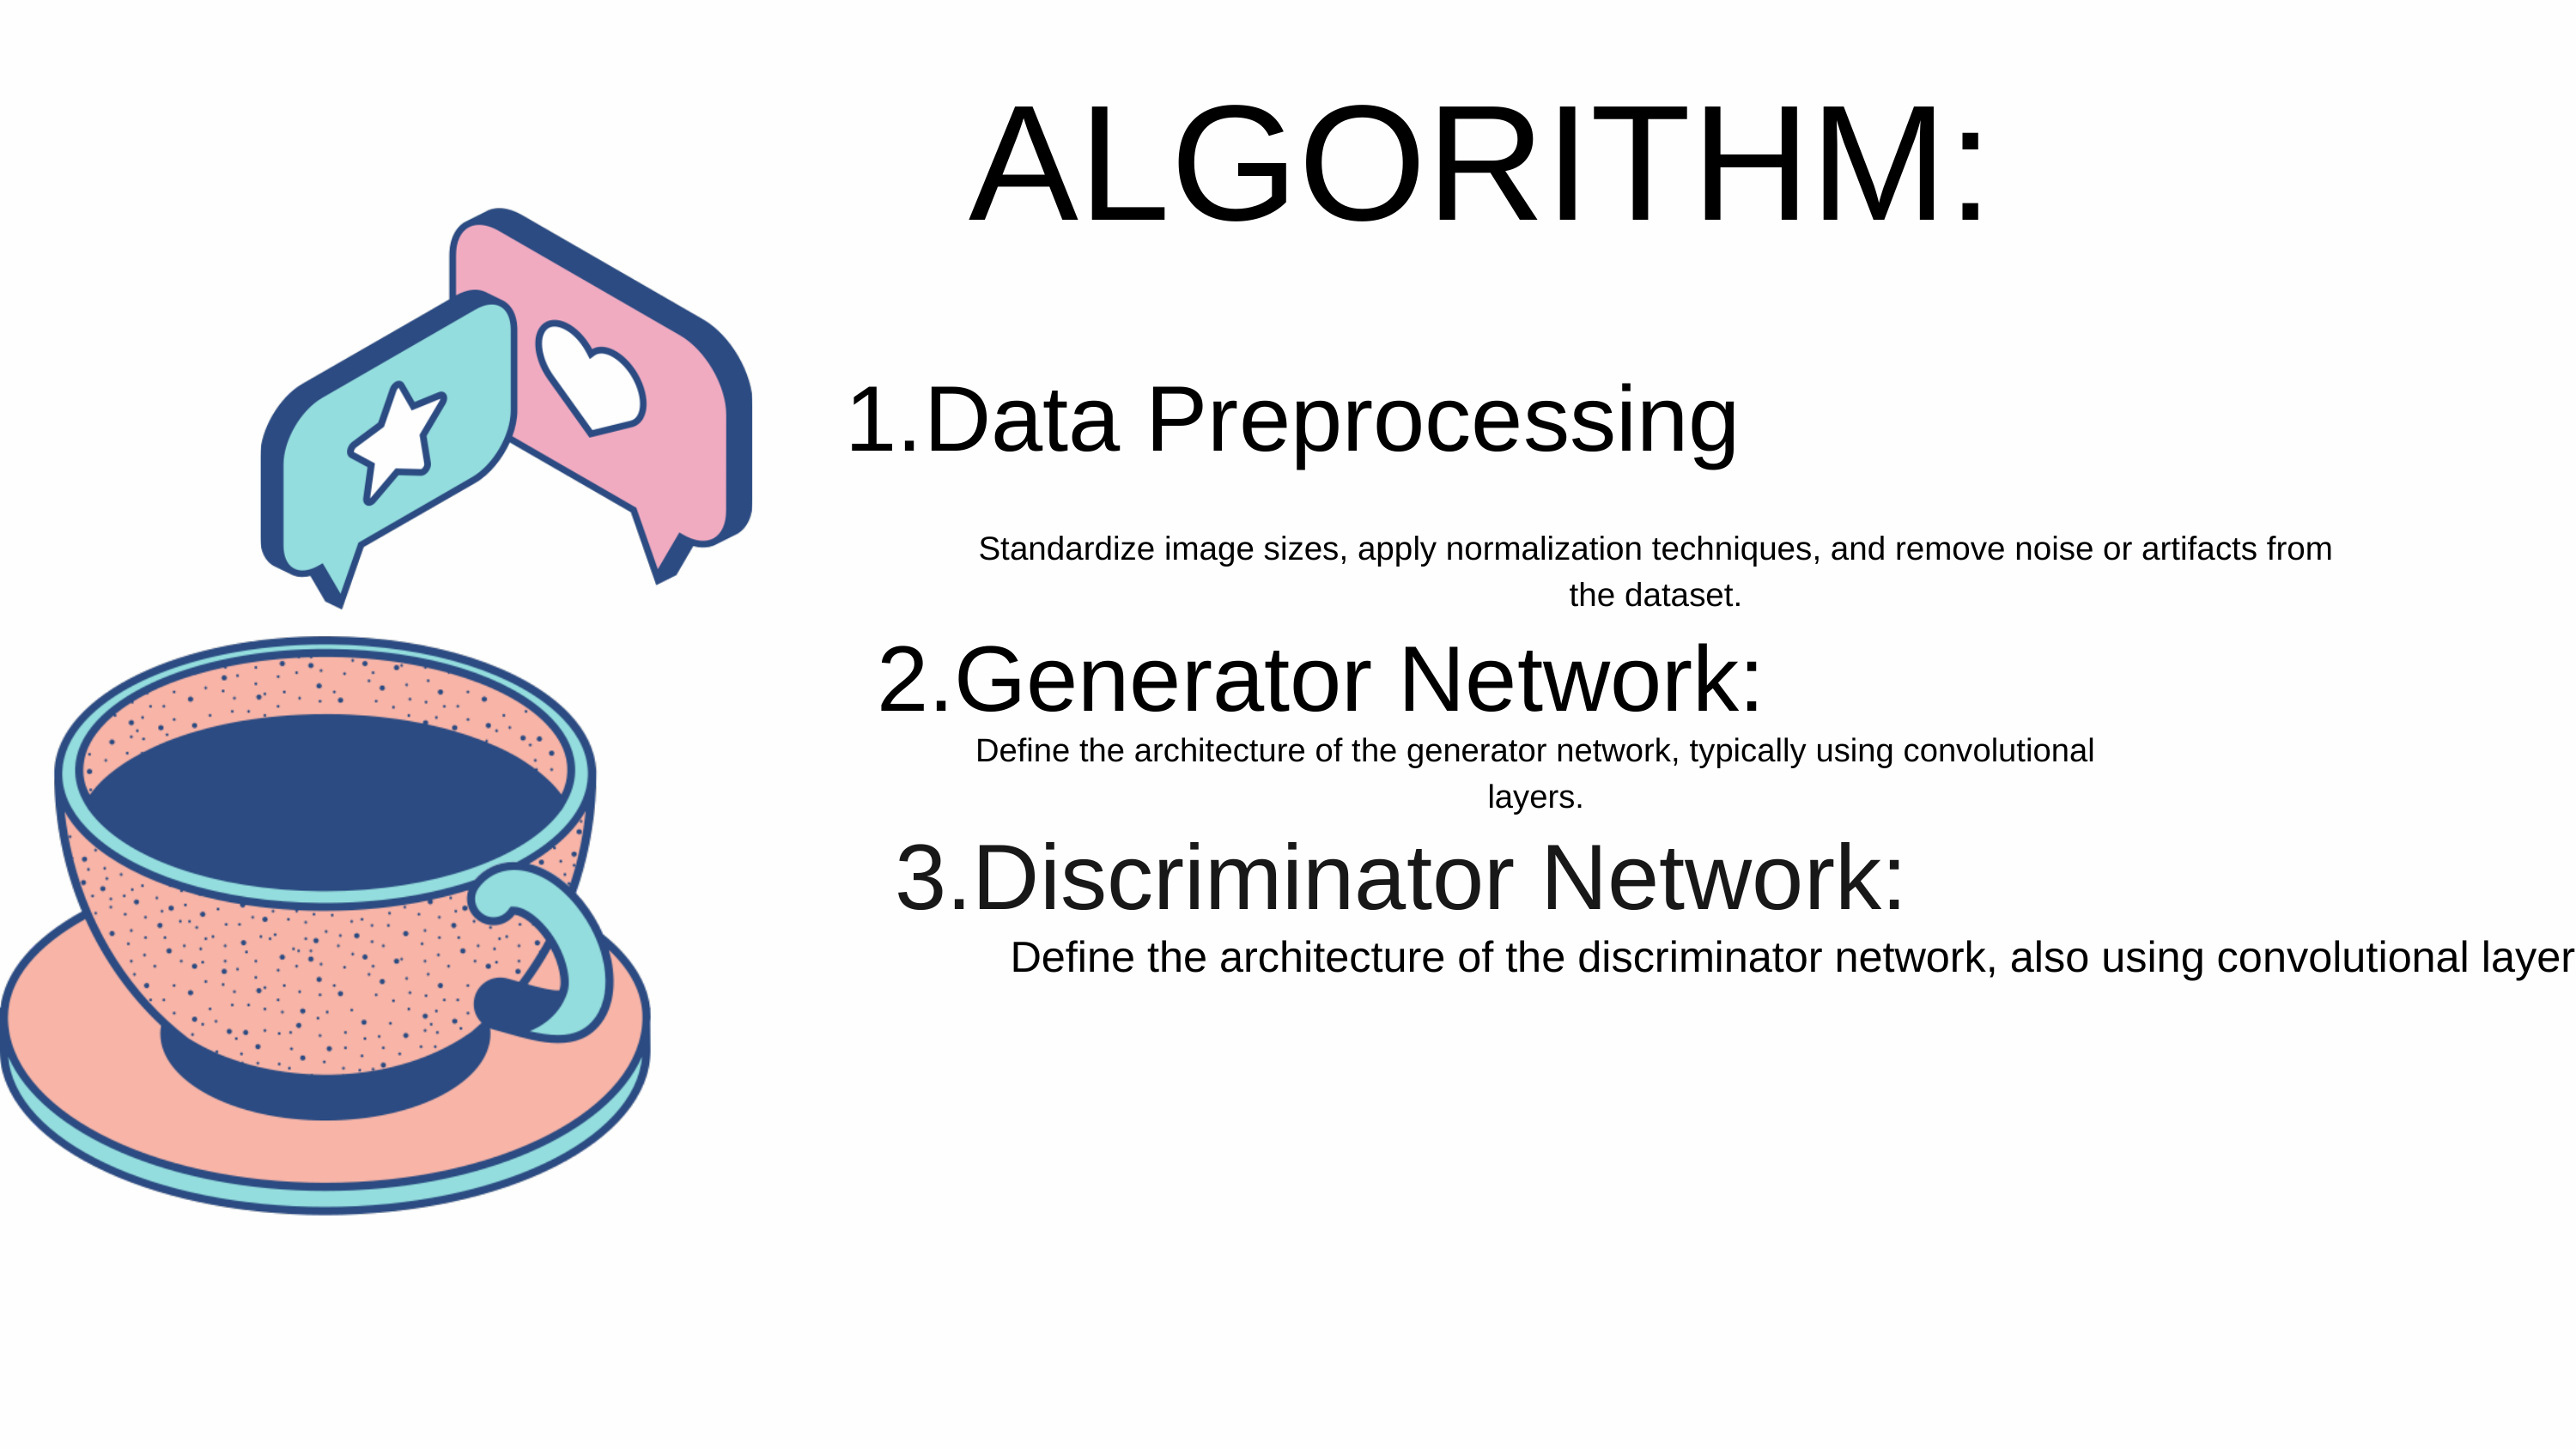

ALGORITHM:

Data Preprocessing
Standardize image sizes, apply normalization techniques, and remove noise or artifacts from the dataset.
2.Generator Network:

Define the architecture of the generator network, typically using convolutional layers.
3.Discriminator Network:
Define the architecture of the discriminator network, also using convolutional layers.